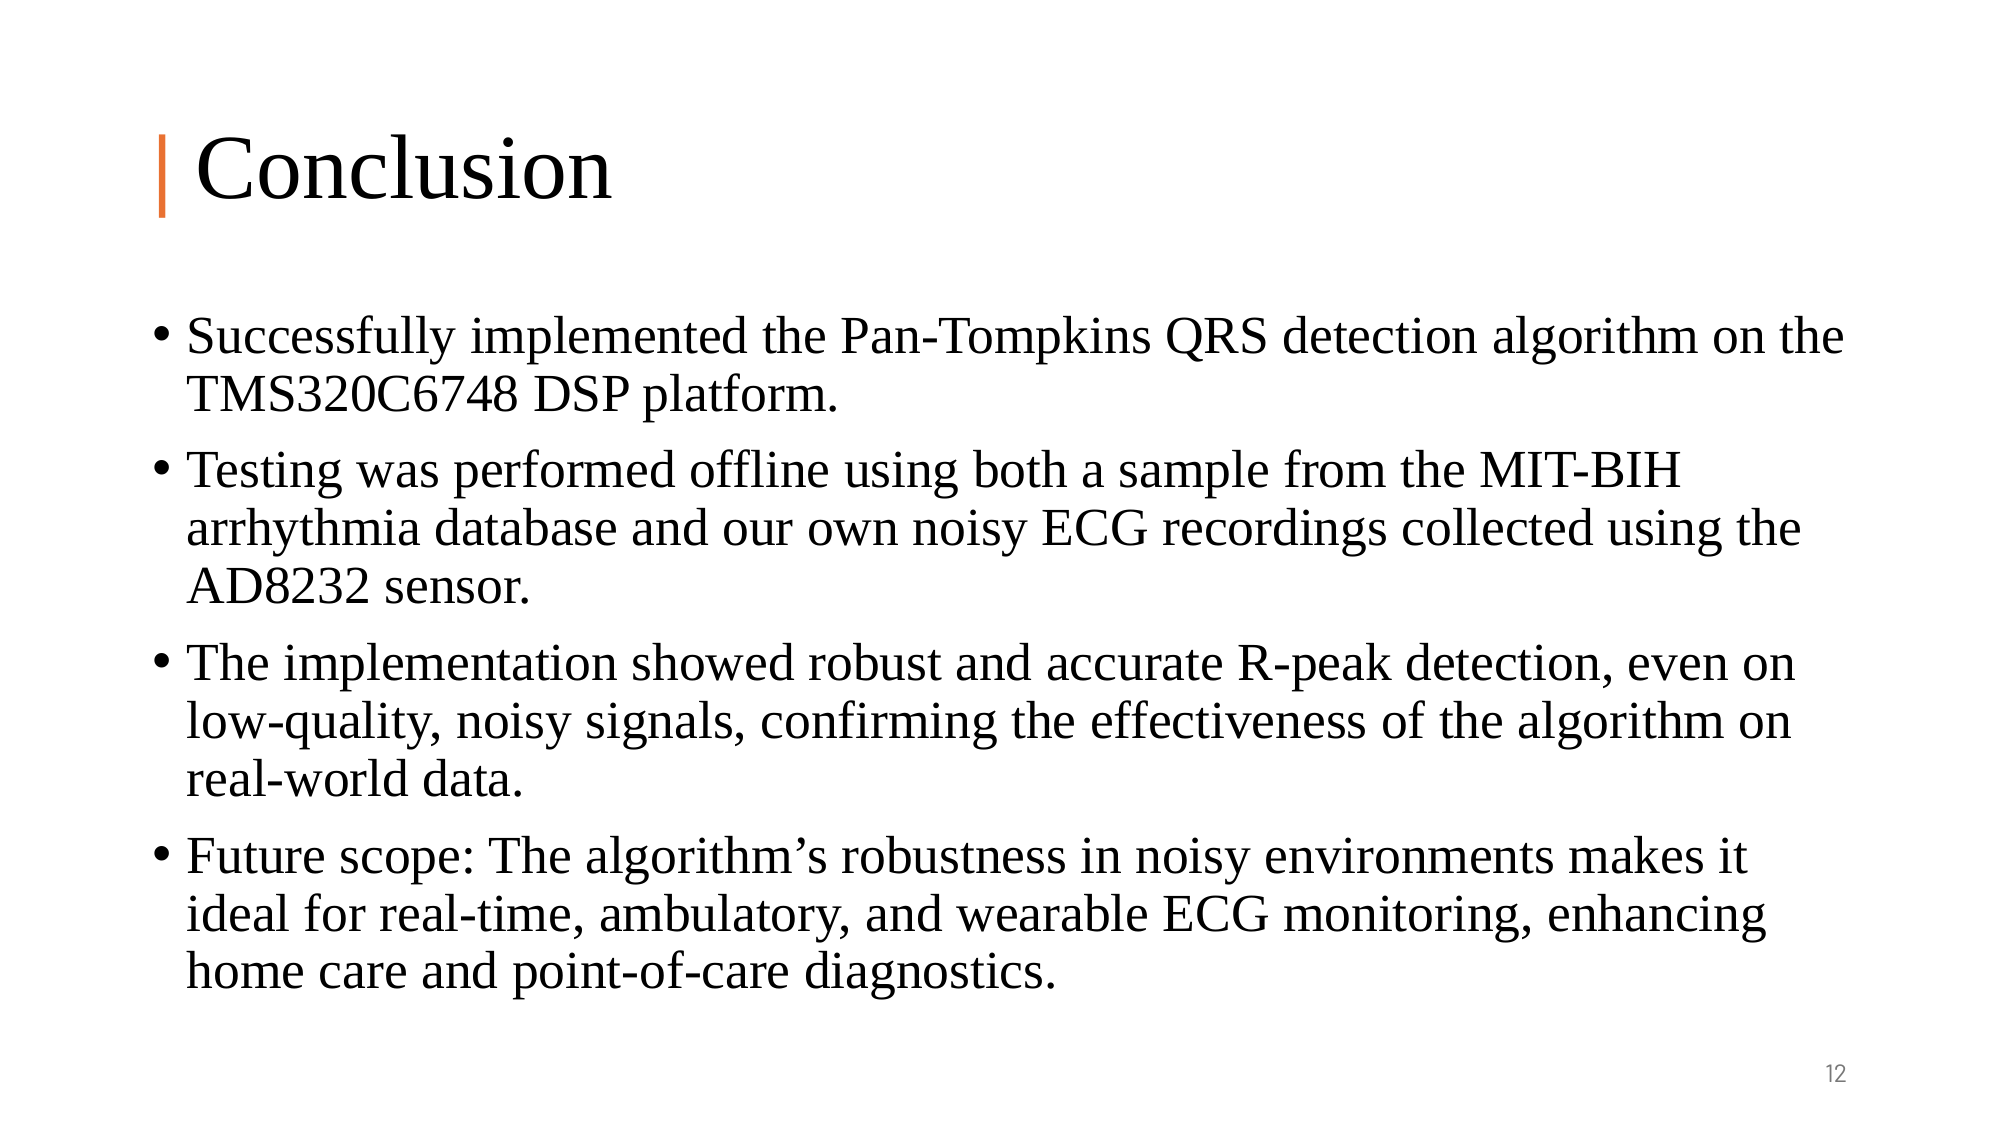

# | Conclusion
Successfully implemented the Pan-Tompkins QRS detection algorithm on the TMS320C6748 DSP platform.
Testing was performed offline using both a sample from the MIT-BIH arrhythmia database and our own noisy ECG recordings collected using the AD8232 sensor.
The implementation showed robust and accurate R-peak detection, even on low-quality, noisy signals, confirming the effectiveness of the algorithm on real-world data.
Future scope: The algorithm’s robustness in noisy environments makes it ideal for real-time, ambulatory, and wearable ECG monitoring, enhancing home care and point-of-care diagnostics.
12